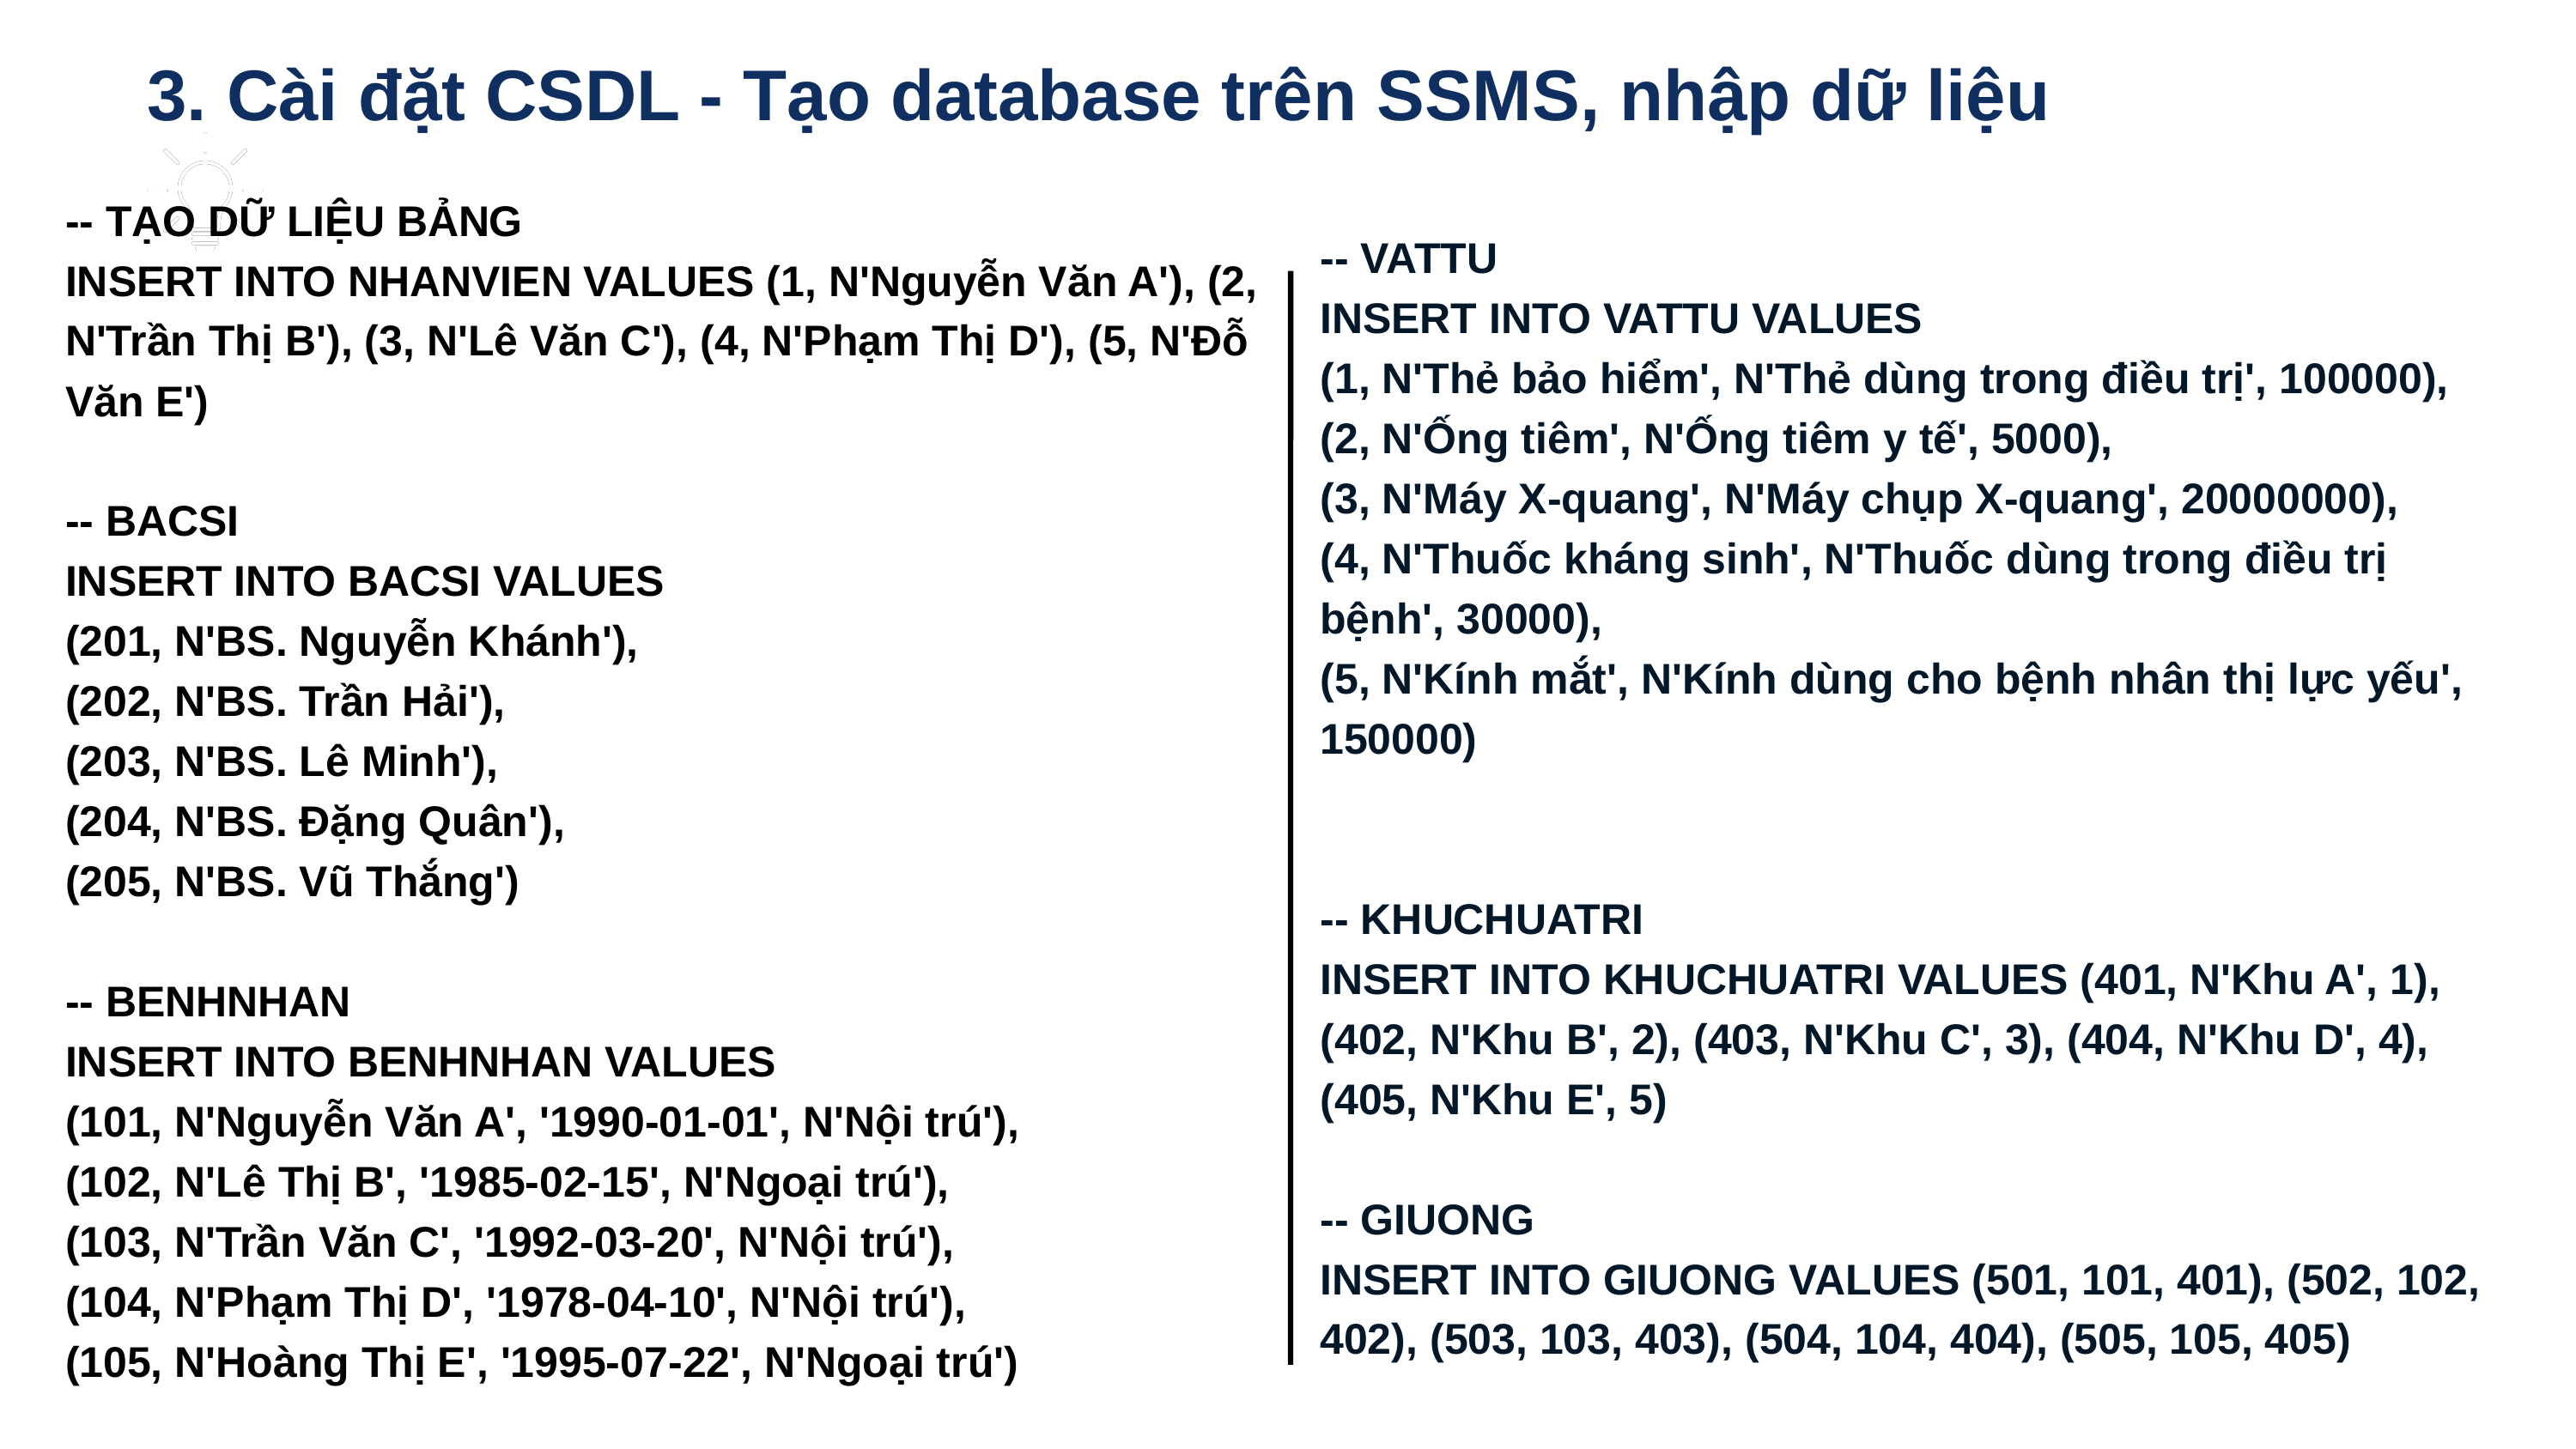

3. Cài đặt CSDL - Tạo database trên SSMS, nhập dữ liệu

-- TẠO DỮ LIỆU BẢNG
INSERT INTO NHANVIEN VALUES (1, N'Nguyễn Văn A'), (2, N'Trần Thị B'), (3, N'Lê Văn C'), (4, N'Phạm Thị D'), (5, N'Đỗ Văn E')

-- BACSI
INSERT INTO BACSI VALUES
(201, N'BS. Nguyễn Khánh'),
(202, N'BS. Trần Hải'),
(203, N'BS. Lê Minh'),
(204, N'BS. Đặng Quân'),
(205, N'BS. Vũ Thắng')

-- BENHNHAN
INSERT INTO BENHNHAN VALUES
(101, N'Nguyễn Văn A', '1990-01-01', N'Nội trú'),
(102, N'Lê Thị B', '1985-02-15', N'Ngoại trú'),
(103, N'Trần Văn C', '1992-03-20', N'Nội trú'),
(104, N'Phạm Thị D', '1978-04-10', N'Nội trú'),
(105, N'Hoàng Thị E', '1995-07-22', N'Ngoại trú')

-- VATTU
INSERT INTO VATTU VALUES
(1, N'Thẻ bảo hiểm', N'Thẻ dùng trong điều trị', 100000),
(2, N'Ống tiêm', N'Ống tiêm y tế', 5000),
(3, N'Máy X-quang', N'Máy chụp X-quang', 20000000),
(4, N'Thuốc kháng sinh', N'Thuốc dùng trong điều trị bệnh', 30000),
(5, N'Kính mắt', N'Kính dùng cho bệnh nhân thị lực yếu', 150000)

-- KHUCHUATRI
INSERT INTO KHUCHUATRI VALUES (401, N'Khu A', 1), (402, N'Khu B', 2), (403, N'Khu C', 3), (404, N'Khu D', 4), (405, N'Khu E', 5)

-- GIUONG
INSERT INTO GIUONG VALUES (501, 101, 401), (502, 102, 402), (503, 103, 403), (504, 104, 404), (505, 105, 405)